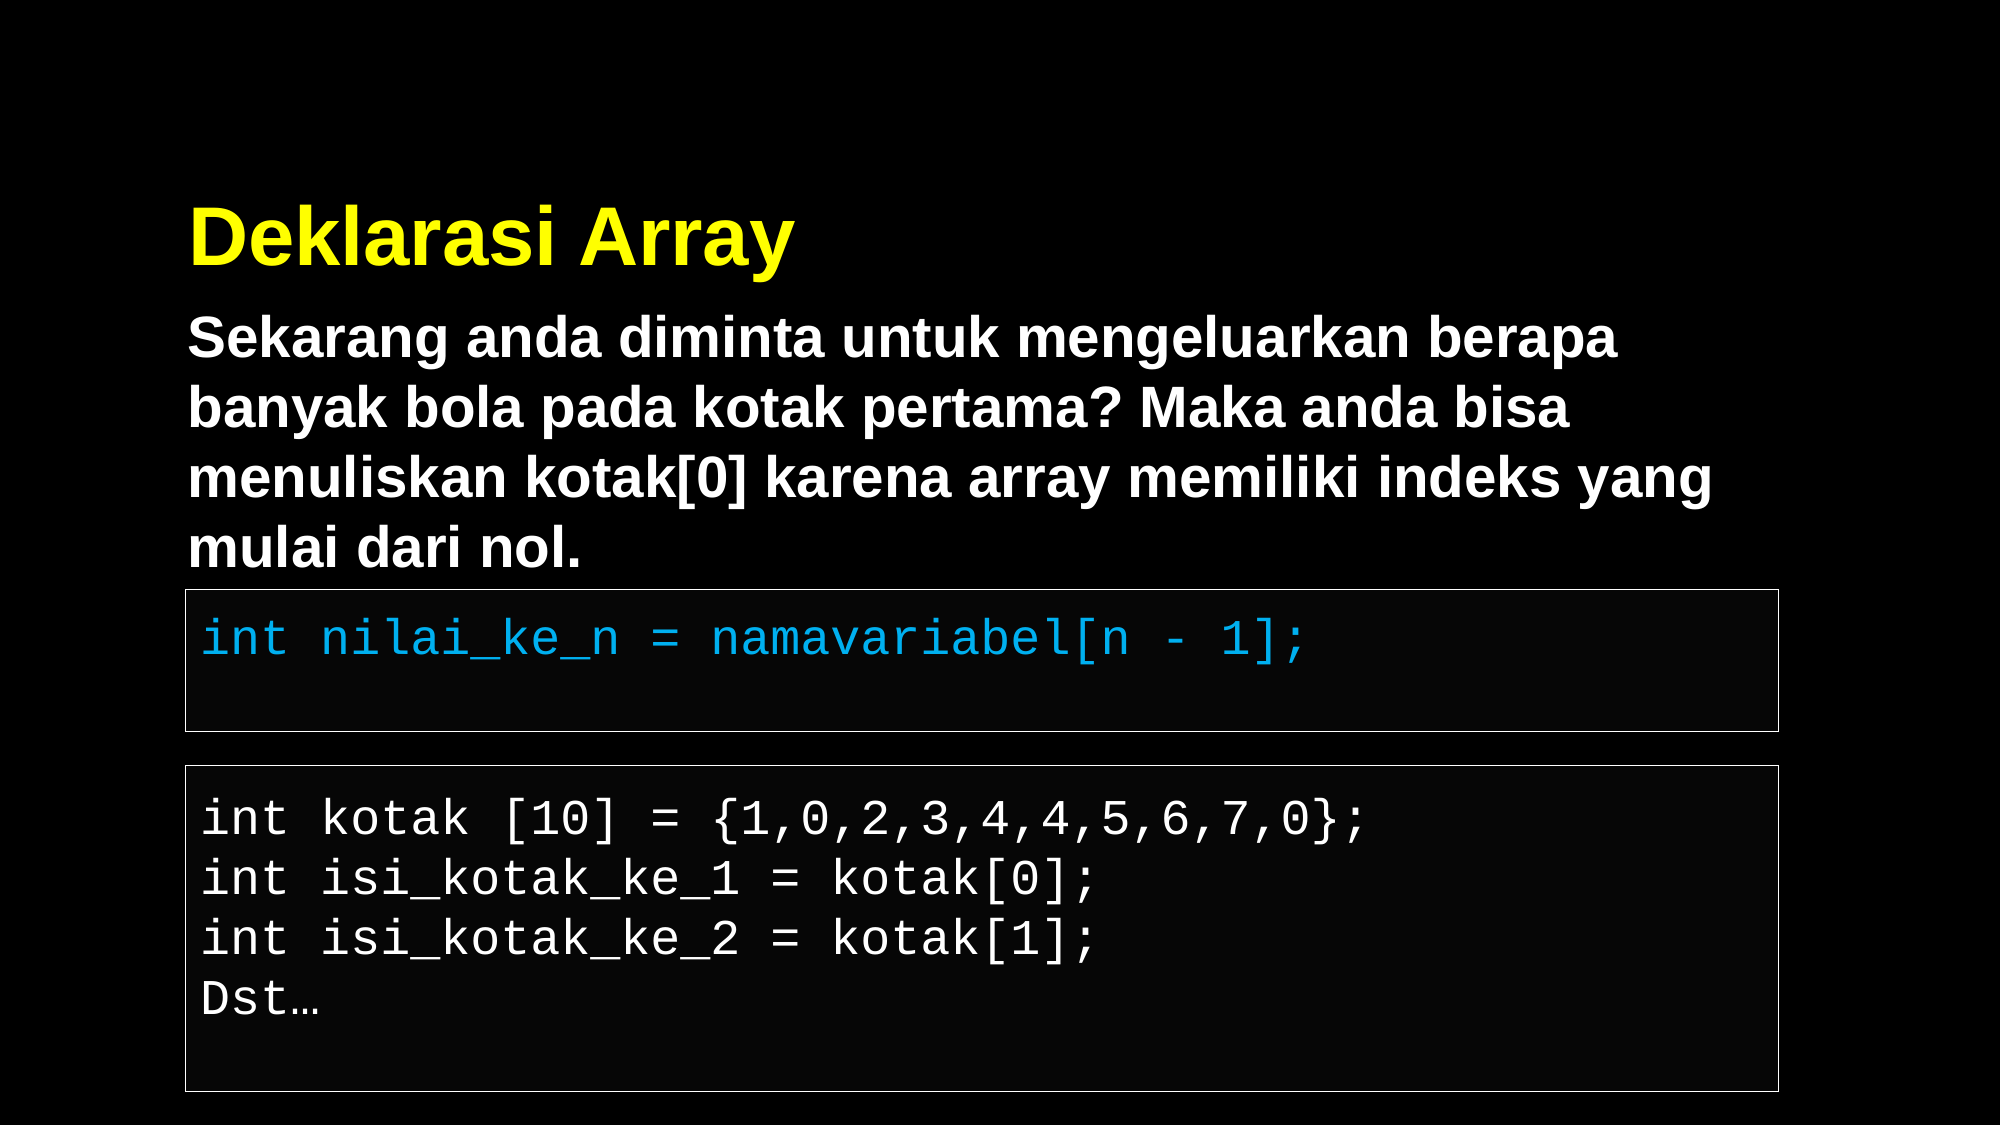

# Deklarasi Array
Sekarang anda diminta untuk mengeluarkan berapa banyak bola pada kotak pertama? Maka anda bisa menuliskan kotak[0] karena array memiliki indeks yang mulai dari nol.
int nilai_ke_n = namavariabel[n - 1];

int kotak [10] = {1,0,2,3,4,4,5,6,7,0};
int isi_kotak_ke_1 = kotak[0];
int isi_kotak_ke_2 = kotak[1];
Dst…